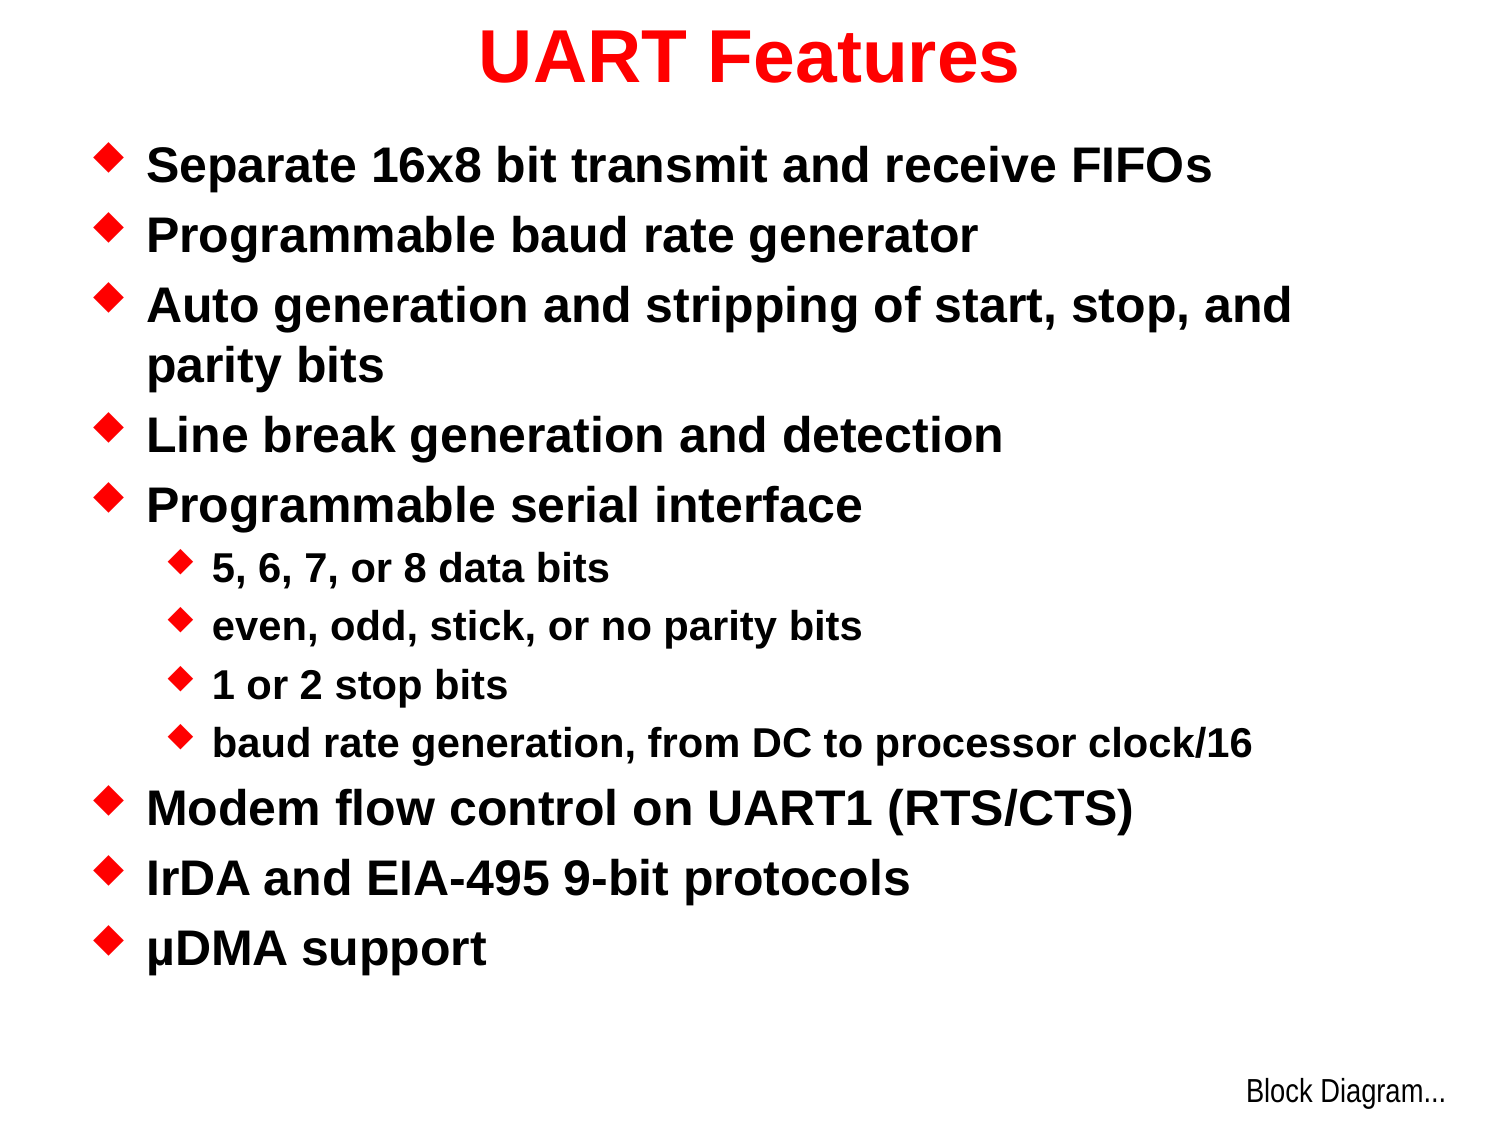

# UART Features
Separate 16x8 bit transmit and receive FIFOs
Programmable baud rate generator
Auto generation and stripping of start, stop, and parity bits
Line break generation and detection
Programmable serial interface
5, 6, 7, or 8 data bits
even, odd, stick, or no parity bits
1 or 2 stop bits
baud rate generation, from DC to processor clock/16
Modem flow control on UART1 (RTS/CTS)
IrDA and EIA-495 9-bit protocols
µDMA support
Block Diagram...